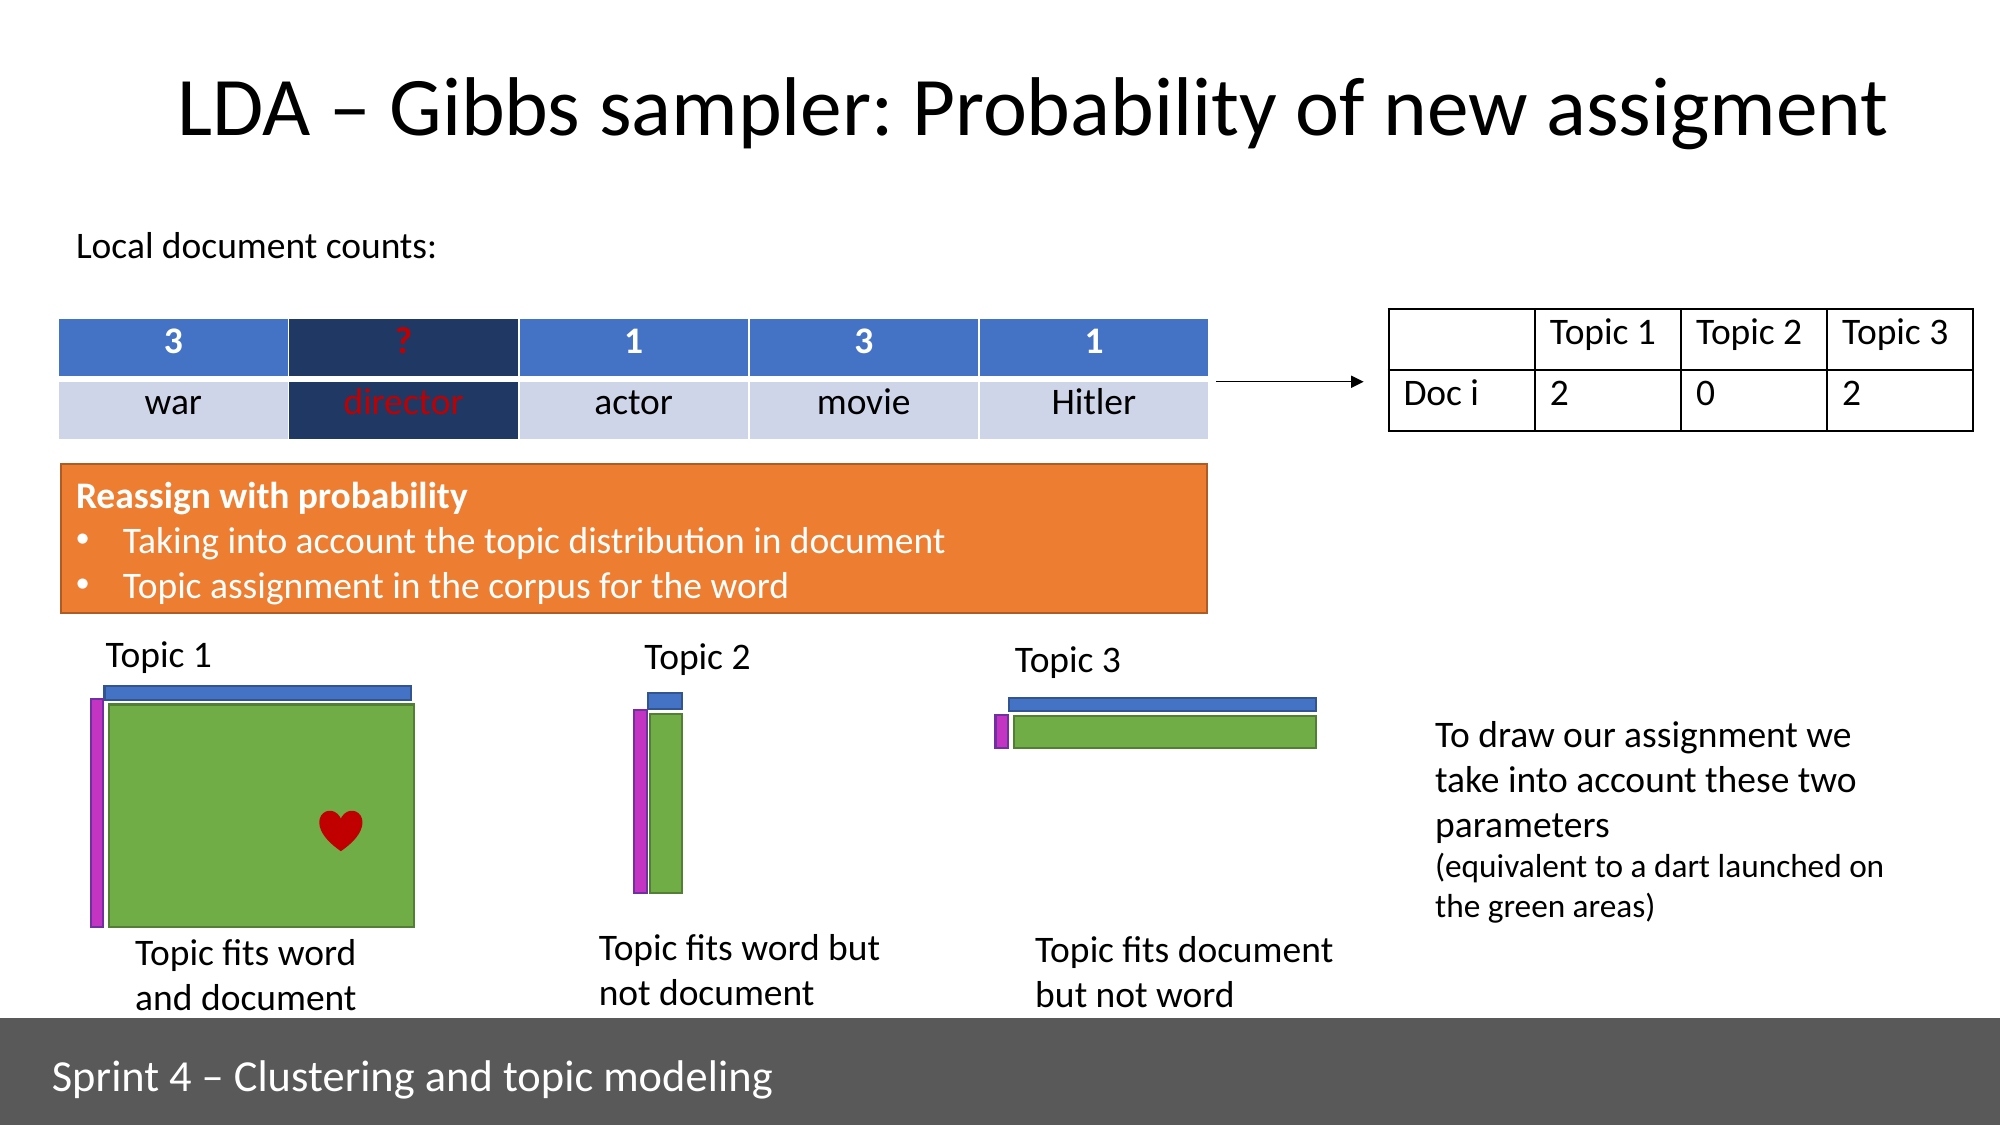

# LDA – Gibbs sampler: Probability of new assigment
Local document counts:
|  | Topic 1 | Topic 2 | Topic 3 |
| --- | --- | --- | --- |
| Doc i | 2 | 0 | 2 |
| 3 | ? | 1 | 3 | 1 |
| --- | --- | --- | --- | --- |
| war | director | actor | movie | Hitler |
Reassign with probability
Taking into account the topic distribution in document
Topic assignment in the corpus for the word
Topic 1
Topic 2
Topic 3

To draw our assignment we take into account these two parameters
(equivalent to a dart launched on the green areas)

Topic fits word but not document
Topic fits document but not word
Topic fits word and document

Sprint 4 – Clustering and topic modeling